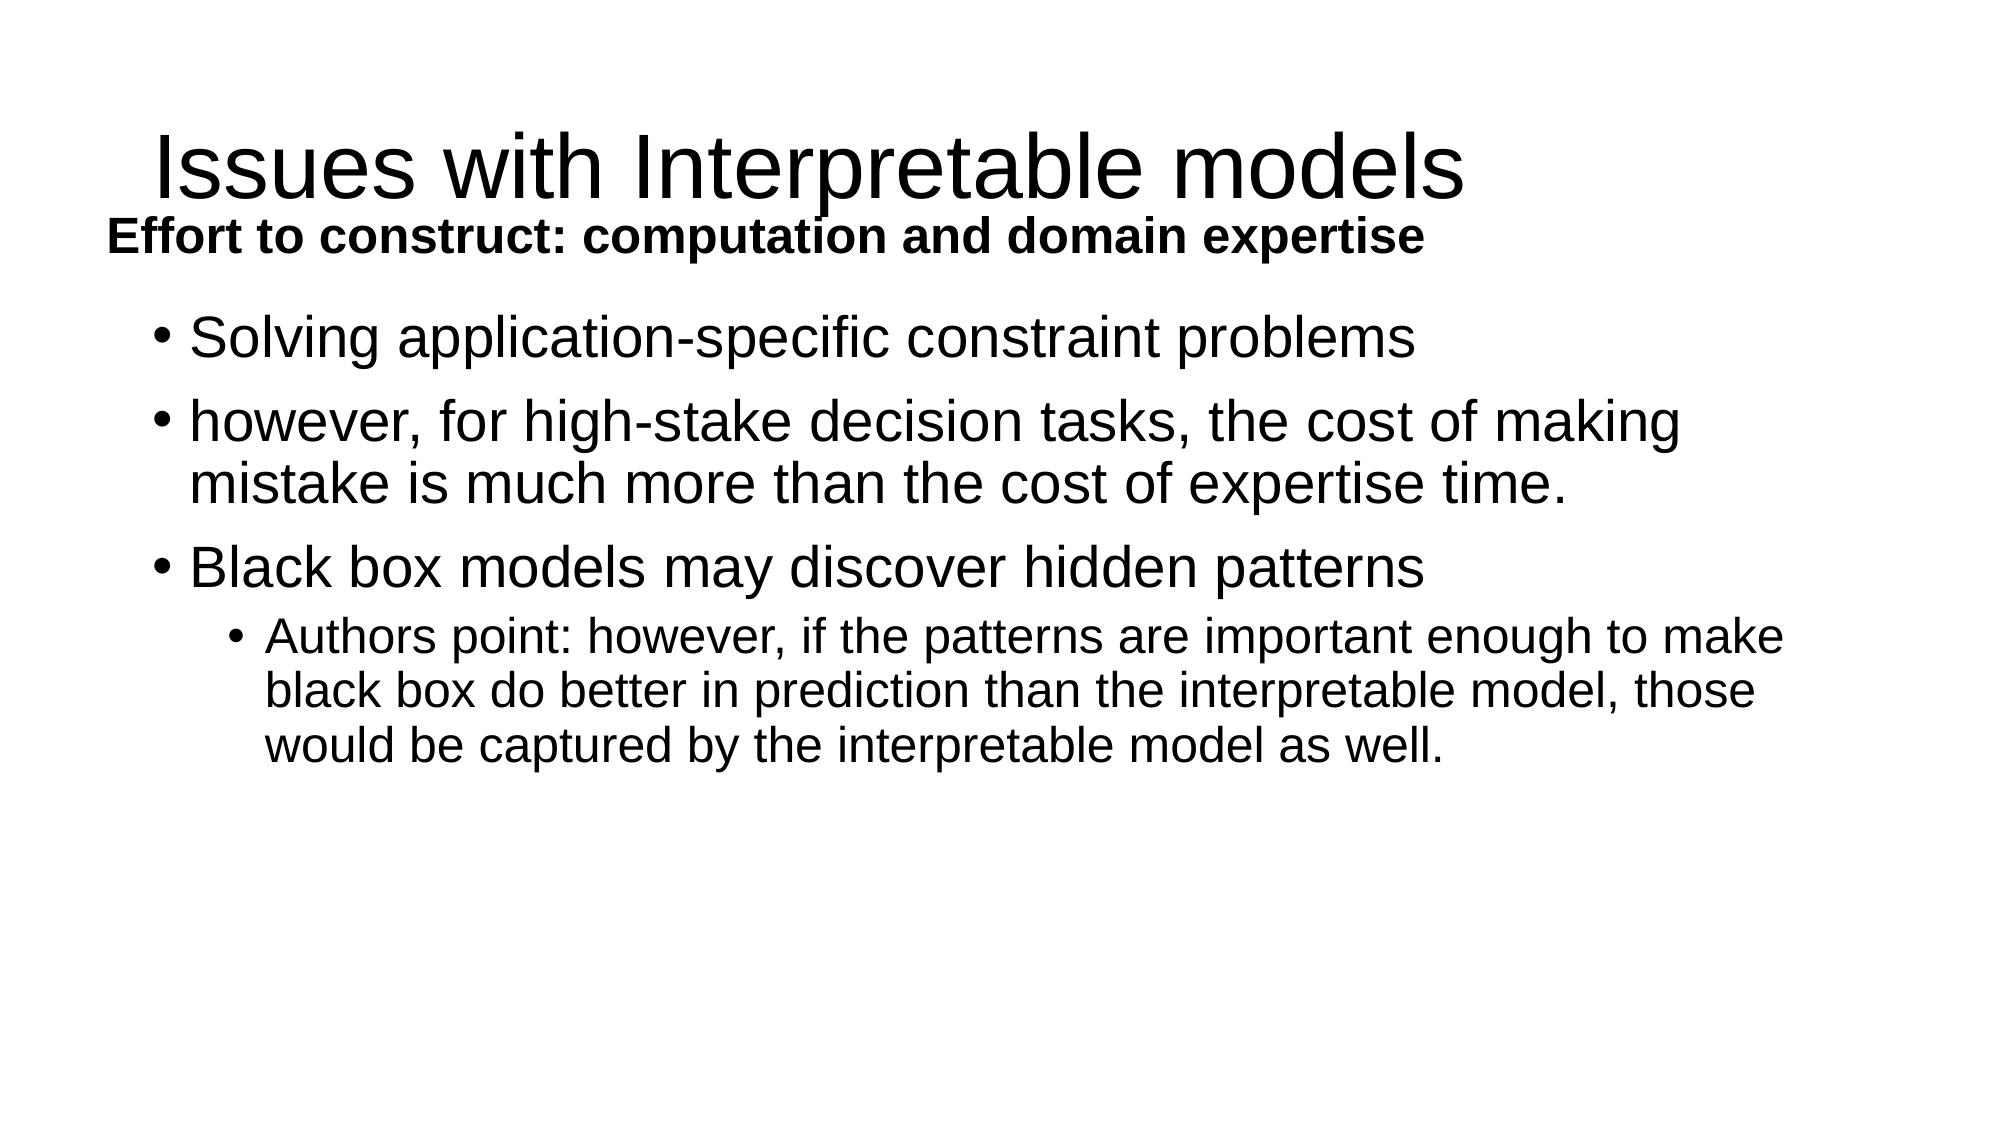

# Issues with Interpretable models
Effort to construct: computation and domain expertise
Solving application-specific constraint problems
however, for high-stake decision tasks, the cost of making mistake is much more than the cost of expertise time.
Black box models may discover hidden patterns
Authors point: however, if the patterns are important enough to make black box do better in prediction than the interpretable model, those would be captured by the interpretable model as well.